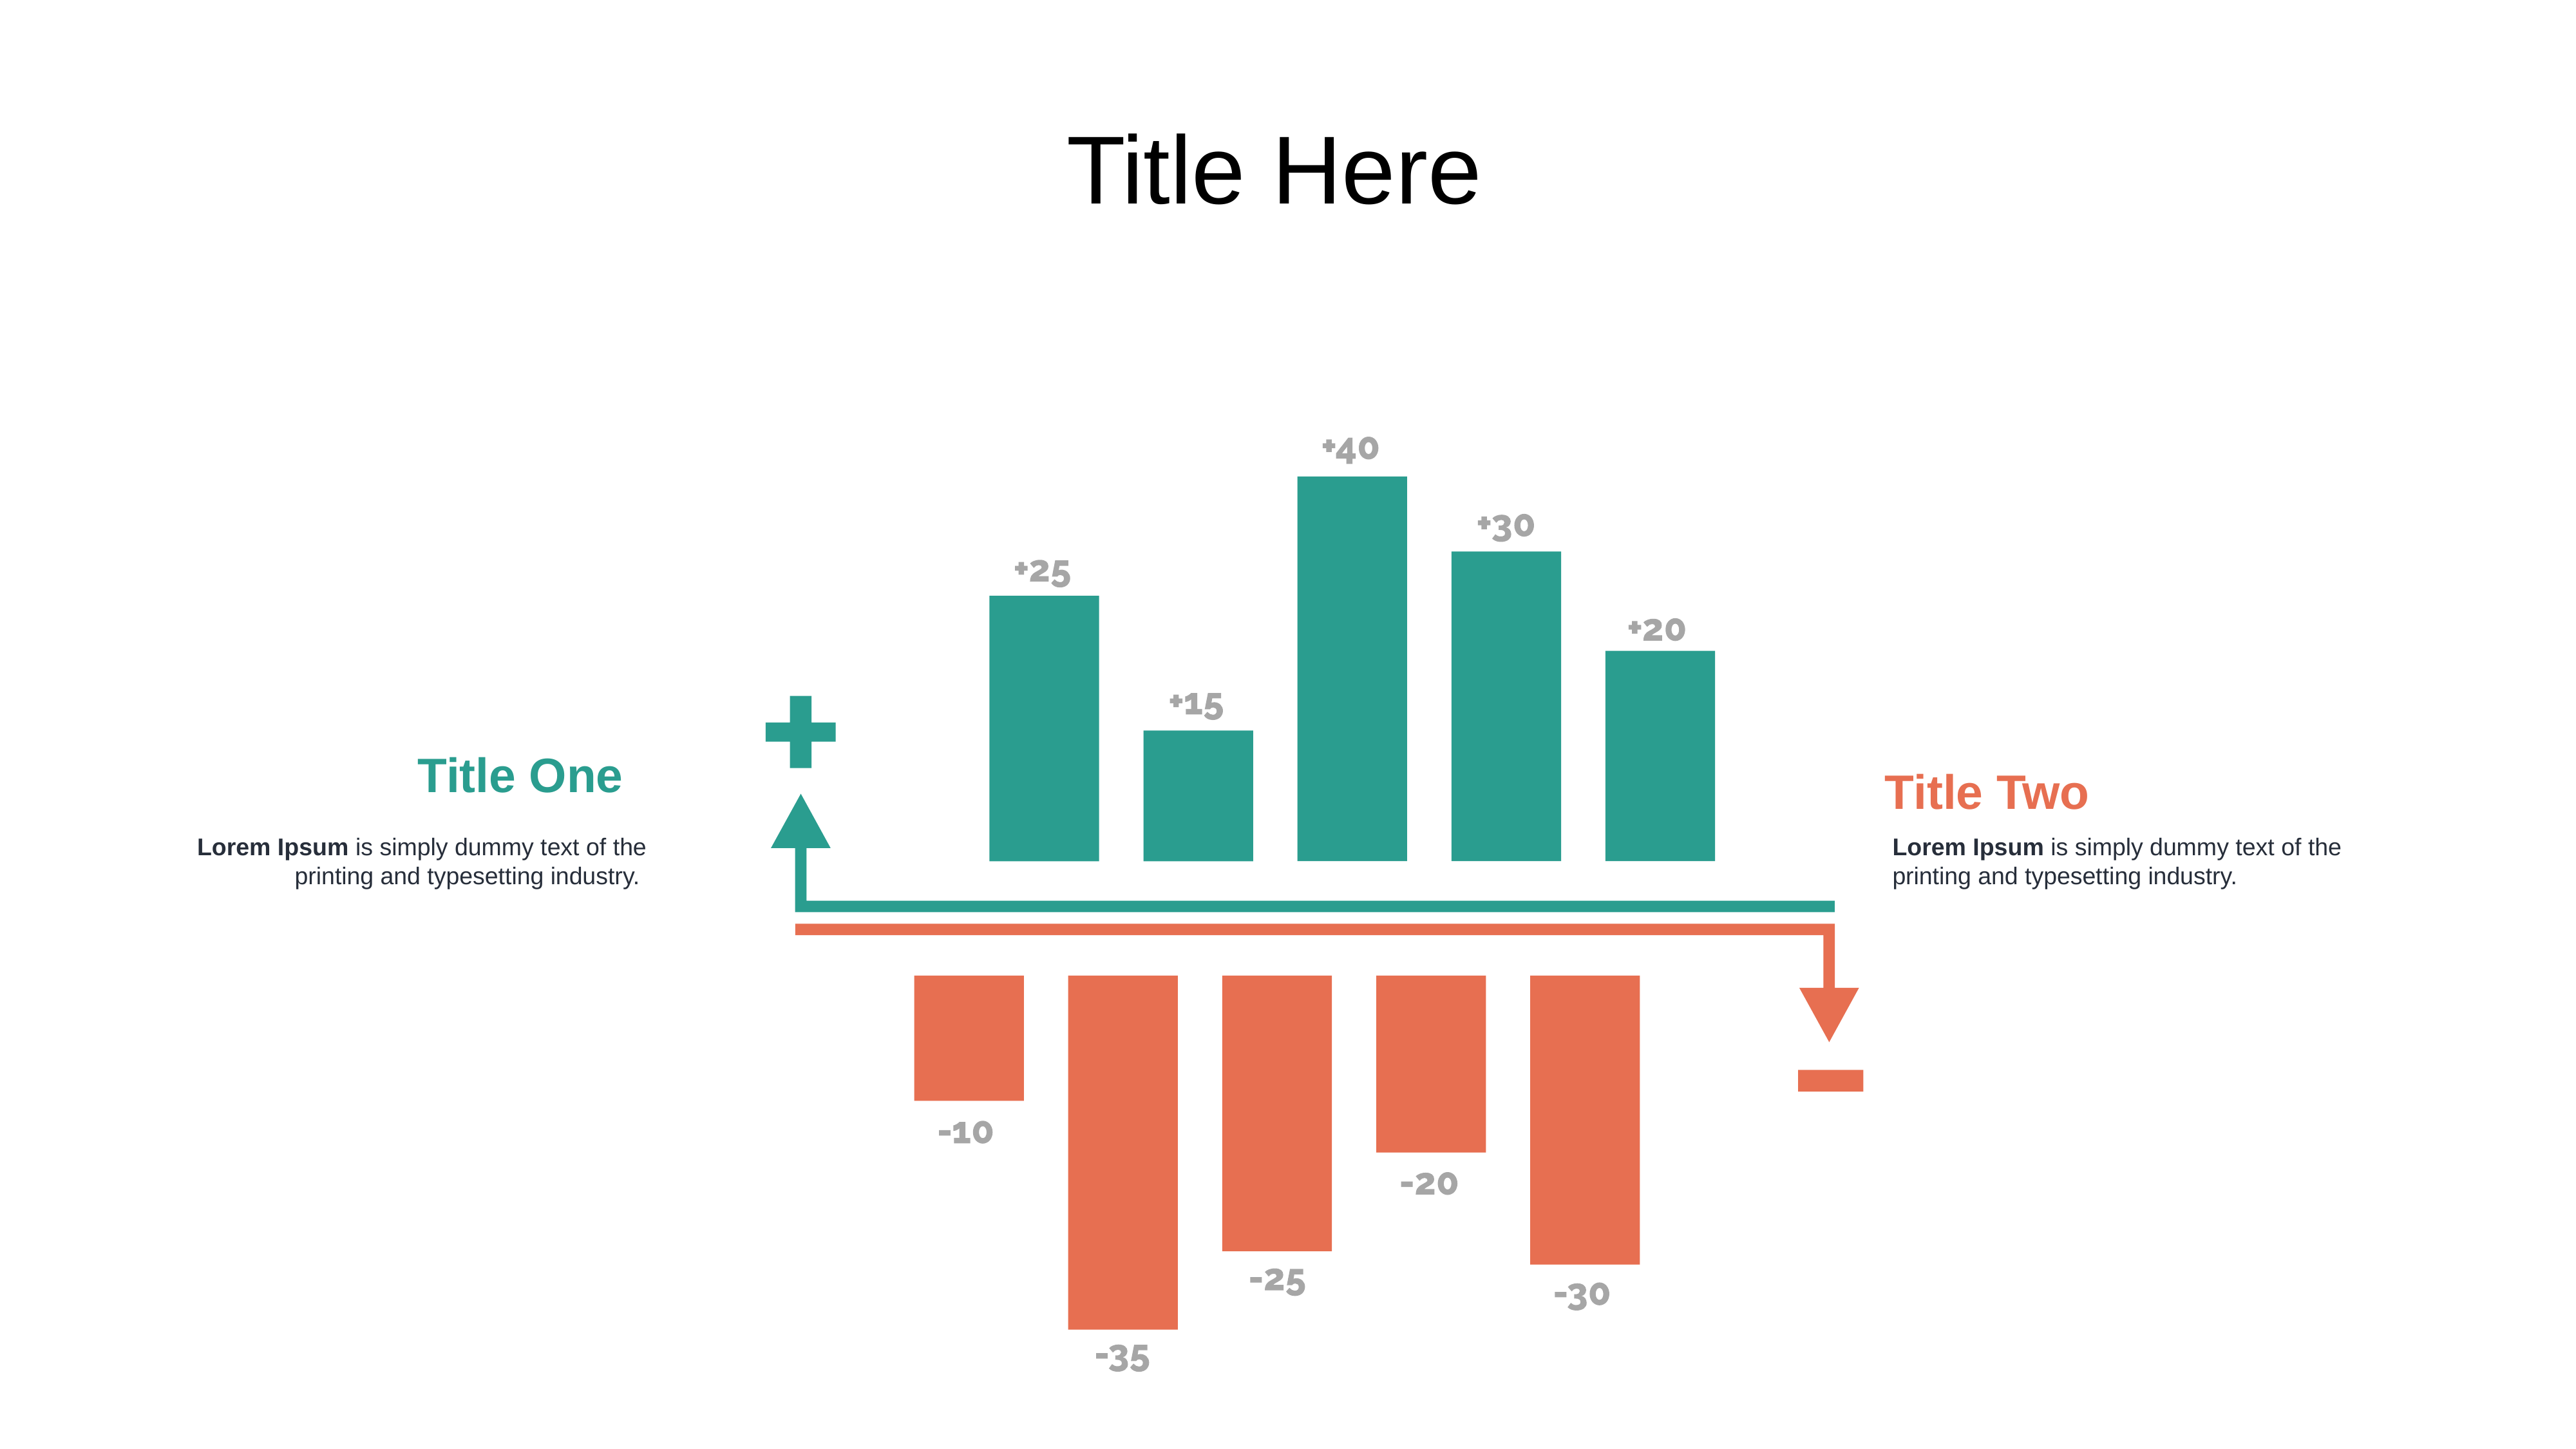

# Title Here

Title One
Title Two

Lorem Ipsum is simply dummy text of the printing and typesetting industry.
Lorem Ipsum is simply dummy text of the printing and typesetting industry.